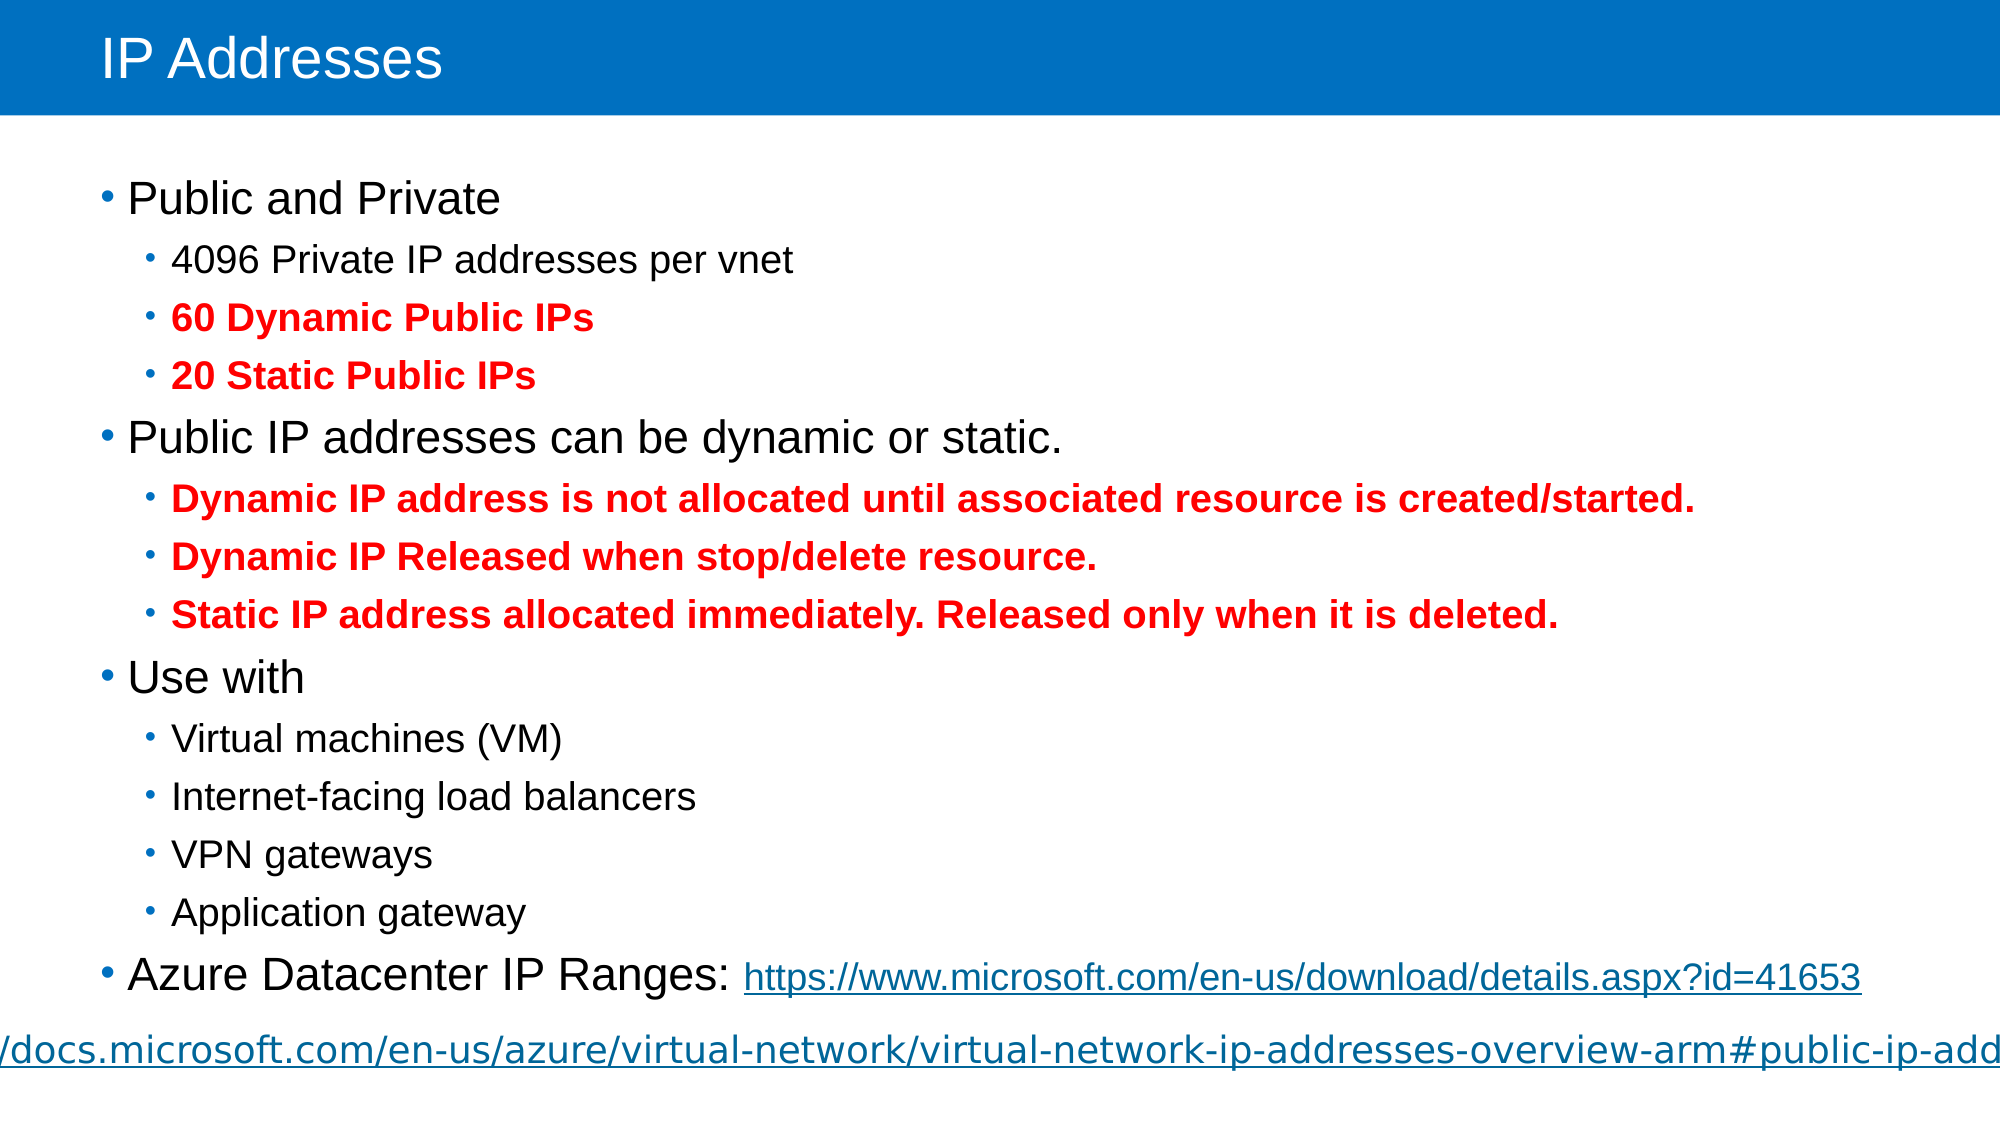

# IP Addresses
Public and Private
4096 Private IP addresses per vnet
60 Dynamic Public IPs
20 Static Public IPs
Public IP addresses can be dynamic or static.
Dynamic IP address is not allocated until associated resource is created/started.
Dynamic IP Released when stop/delete resource.
Static IP address allocated immediately. Released only when it is deleted.
Use with
Virtual machines (VM)
Internet-facing load balancers
VPN gateways
Application gateway
Azure Datacenter IP Ranges: https://www.microsoft.com/en-us/download/details.aspx?id=41653

https://docs.microsoft.com/en-us/azure/virtual-network/virtual-network-ip-addresses-overview-arm#public-ip-addresses